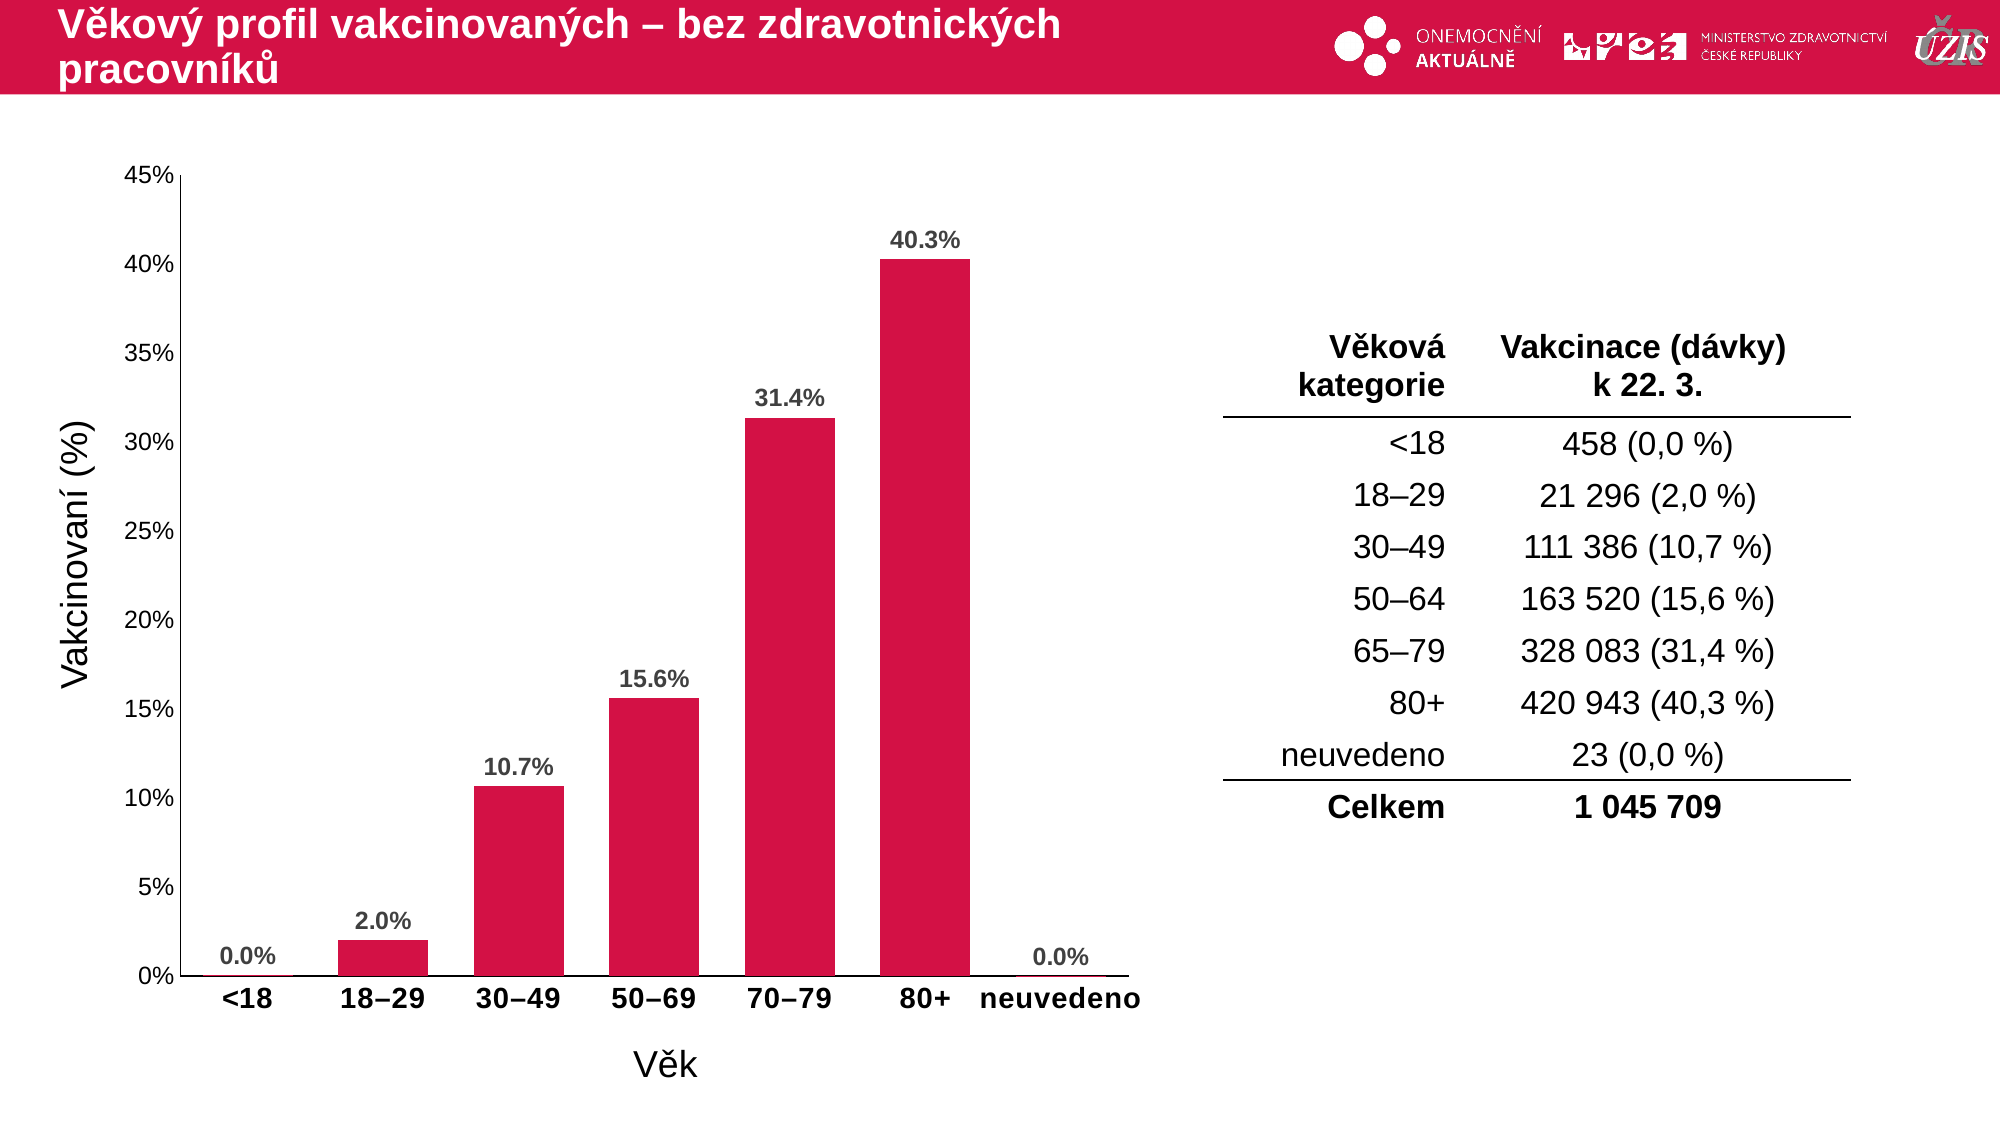

# Věkový profil vakcinovaných – bez zdravotnických pracovníků

### Chart

| Category | Count of Datumvakcinace |
|---|---|
| <18 | 0.00043798 |
| 18–29 | 0.02036513 |
| 30–49 | 0.10651721 |
| 50–69 | 0.15637238 |
| 70–79 | 0.31374216 |
| 80+ | 0.40254315 |
| neuvedeno | 2.1995e-05 |
| Věková kategorie | Vakcinace (dávky) k 22. 3. |
| --- | --- |
| <18 | 458 (0,0 %) |
| 18–29 | 21 296 (2,0 %) |
| 30–49 | 111 386 (10,7 %) |
| 50–64 | 163 520 (15,6 %) |
| 65–79 | 328 083 (31,4 %) |
| 80+ | 420 943 (40,3 %) |
| neuvedeno | 23 (0,0 %) |
| Celkem | 1 045 709 |
Vakcinovaní (%)
Věk